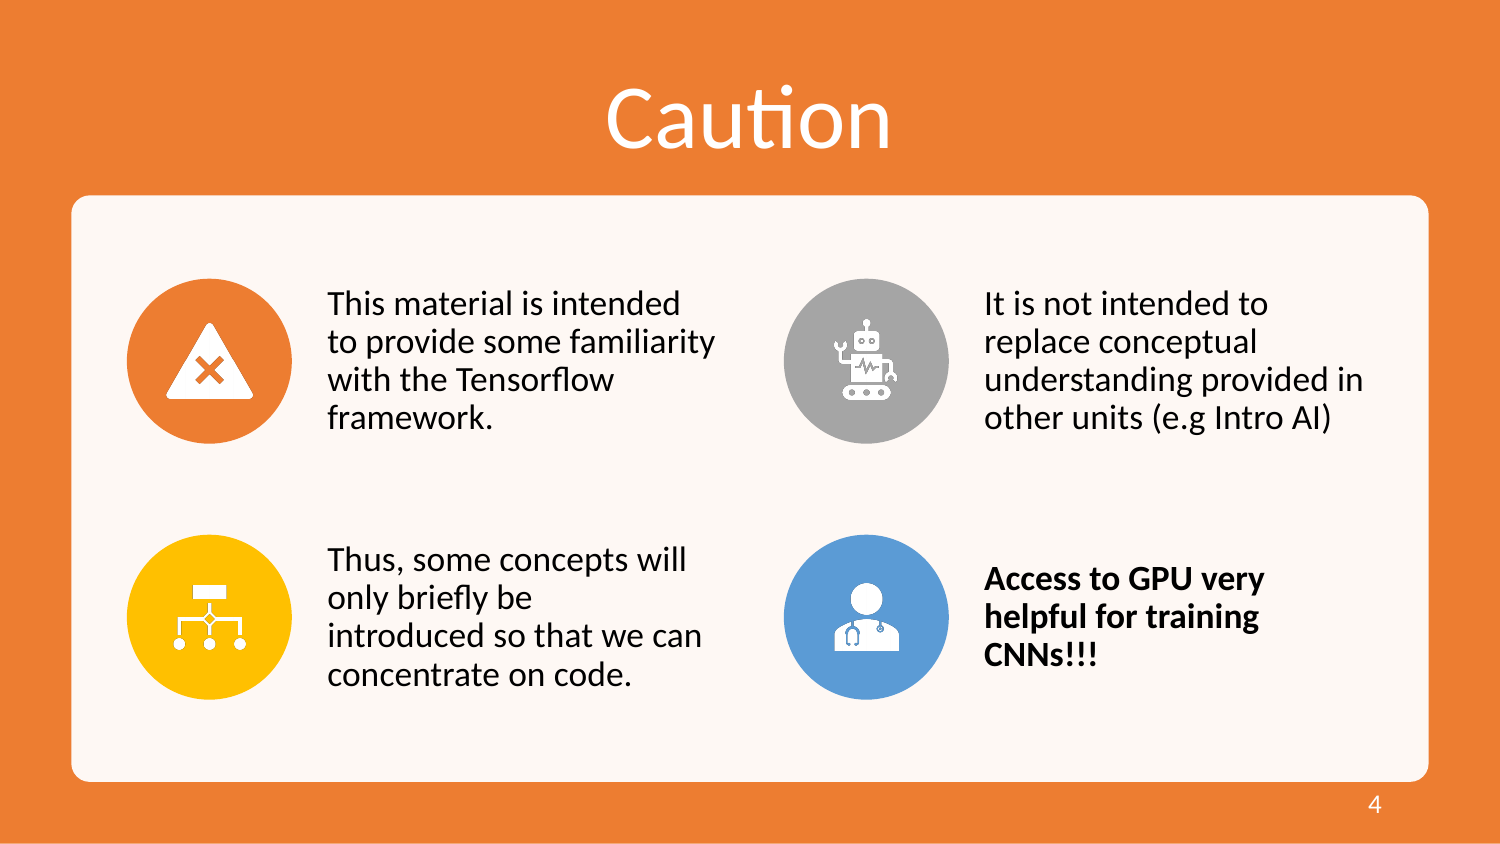

# Caution

This material is intended to provide some familiarity with the Tensorflow framework.
It is not intended to replace conceptual understanding provided in other units (e.g Intro AI)
Thus, some concepts will only briefly be introduced so that we can concentrate on code.
Access to GPU very helpful for training CNNs!!!
4